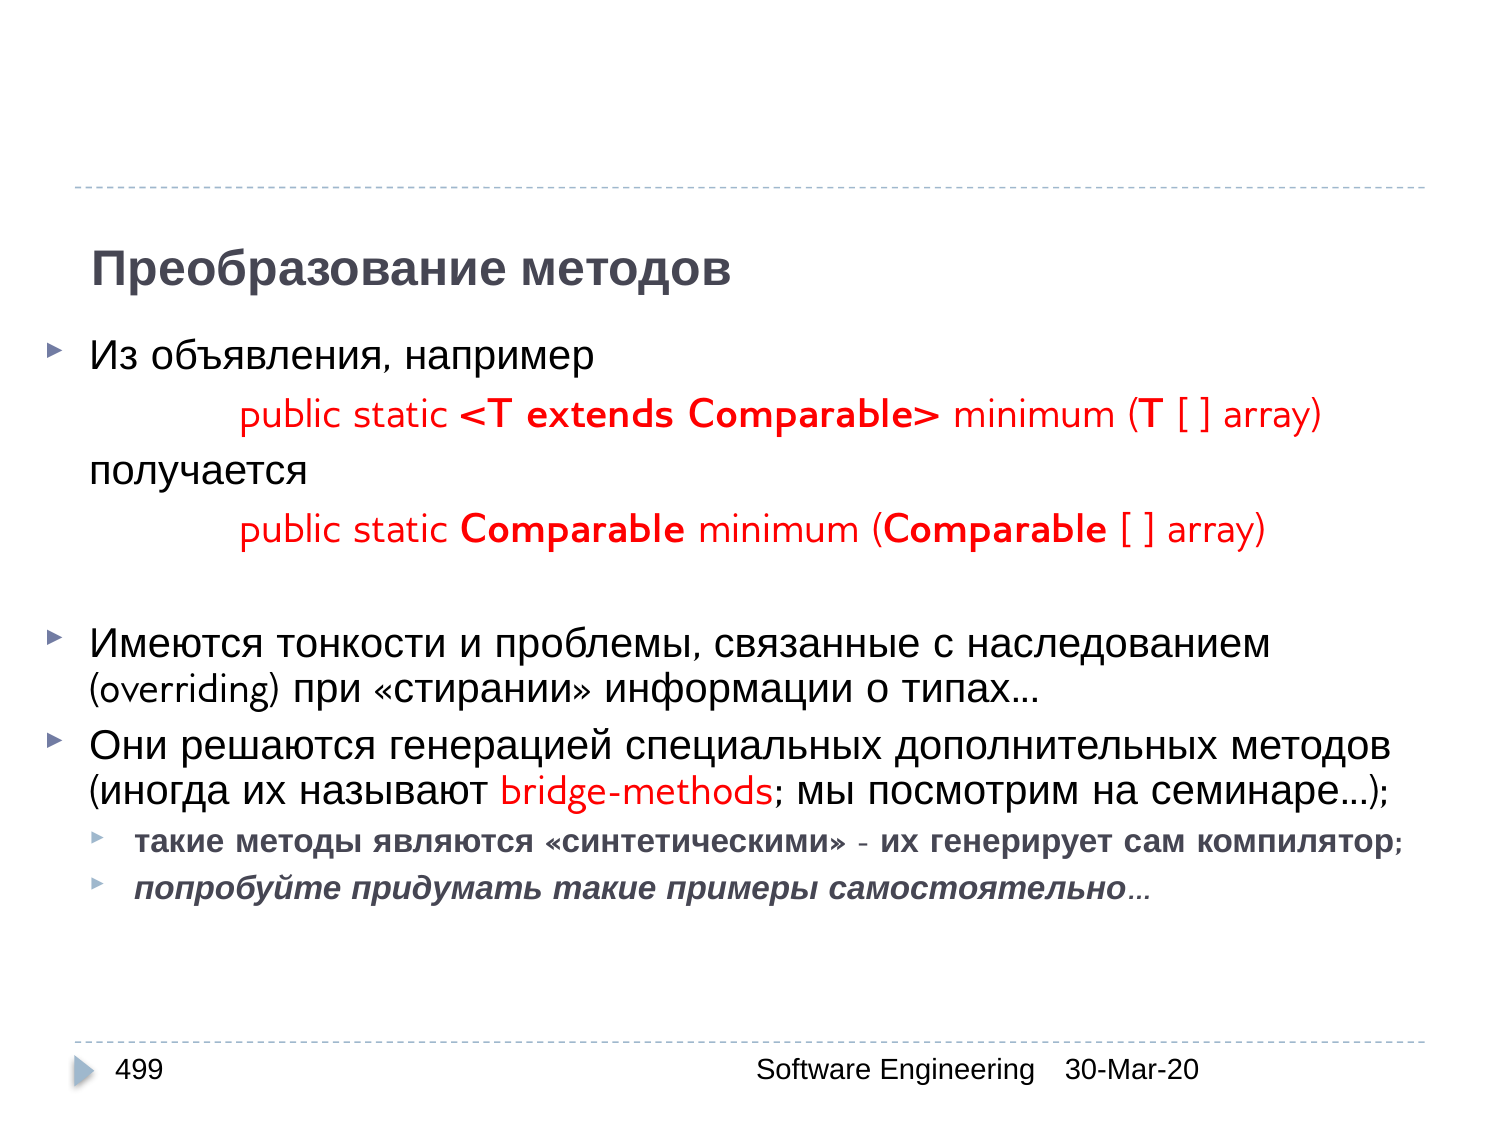

# Преобразование методов
Из объявления, например
		public static <T extends Comparable> minimum (T [ ] array)
	получается
		public static Comparable minimum (Comparable [ ] array)

Имеются тонкости и проблемы, связанные с наследованием (overriding) при «стирании» информации о типах...
Они решаются генерацией специальных дополнительных методов (иногда их называют bridge-methods; мы посмотрим на семинаре...);
такие методы являются «синтетическими» - их генерирует сам компилятор;
попробуйте придумать такие примеры самостоятельно…

499
Software Engineering
30-Mar-20